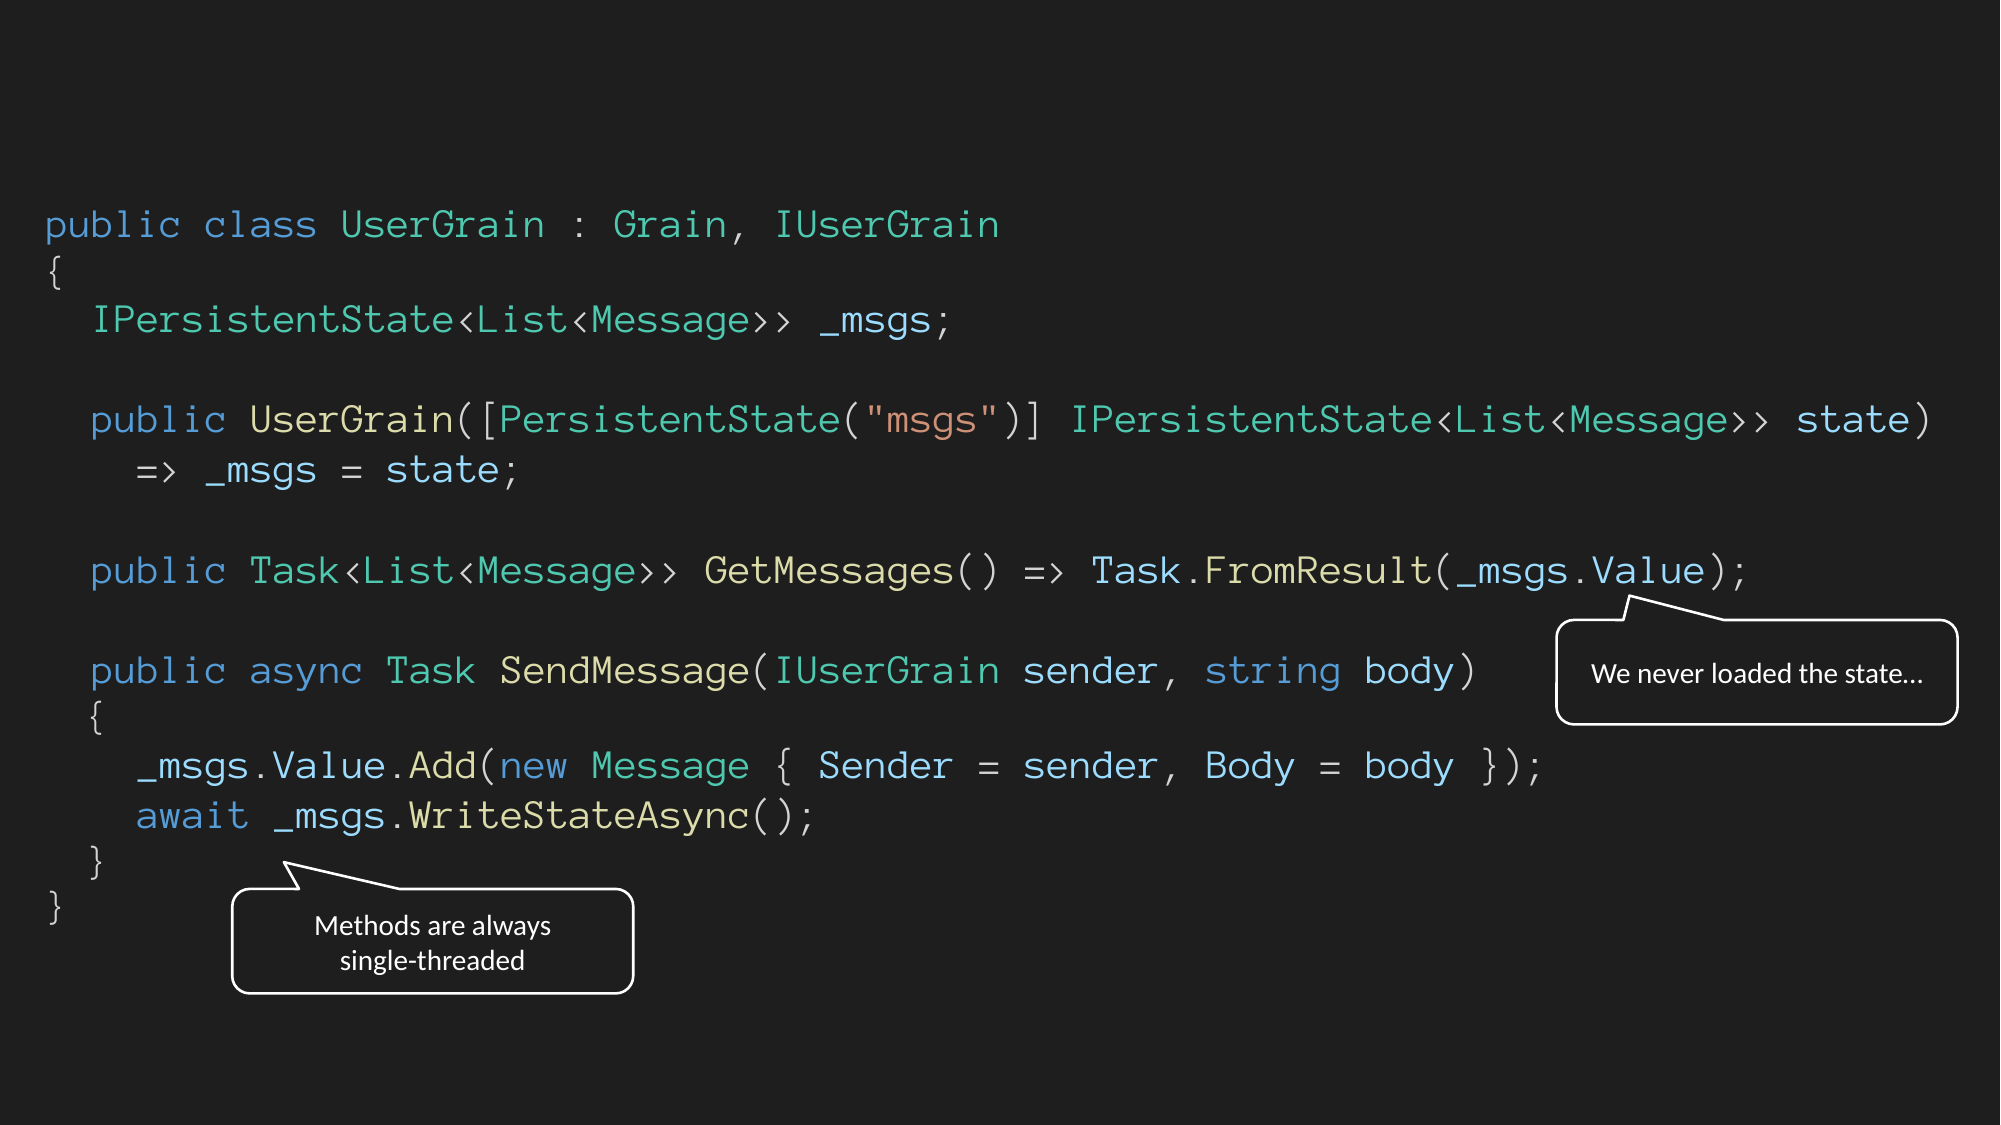

public class UserGrain : Grain, IUserGrain
{
  IPersistentState<List<Message>> _msgs;
  public UserGrain([PersistentState("msgs")] IPersistentState<List<Message>> state)
    => _msgs = state;
  public Task<List<Message>> GetMessages() => Task.FromResult(_msgs.Value);
  public async Task SendMessage(IUserGrain sender, string body)
  {
    _msgs.Value.Add(new Message { Sender = sender, Body = body });
    await _msgs.WriteStateAsync();
  }
}
We never loaded the state…
Methods are always
single-threaded